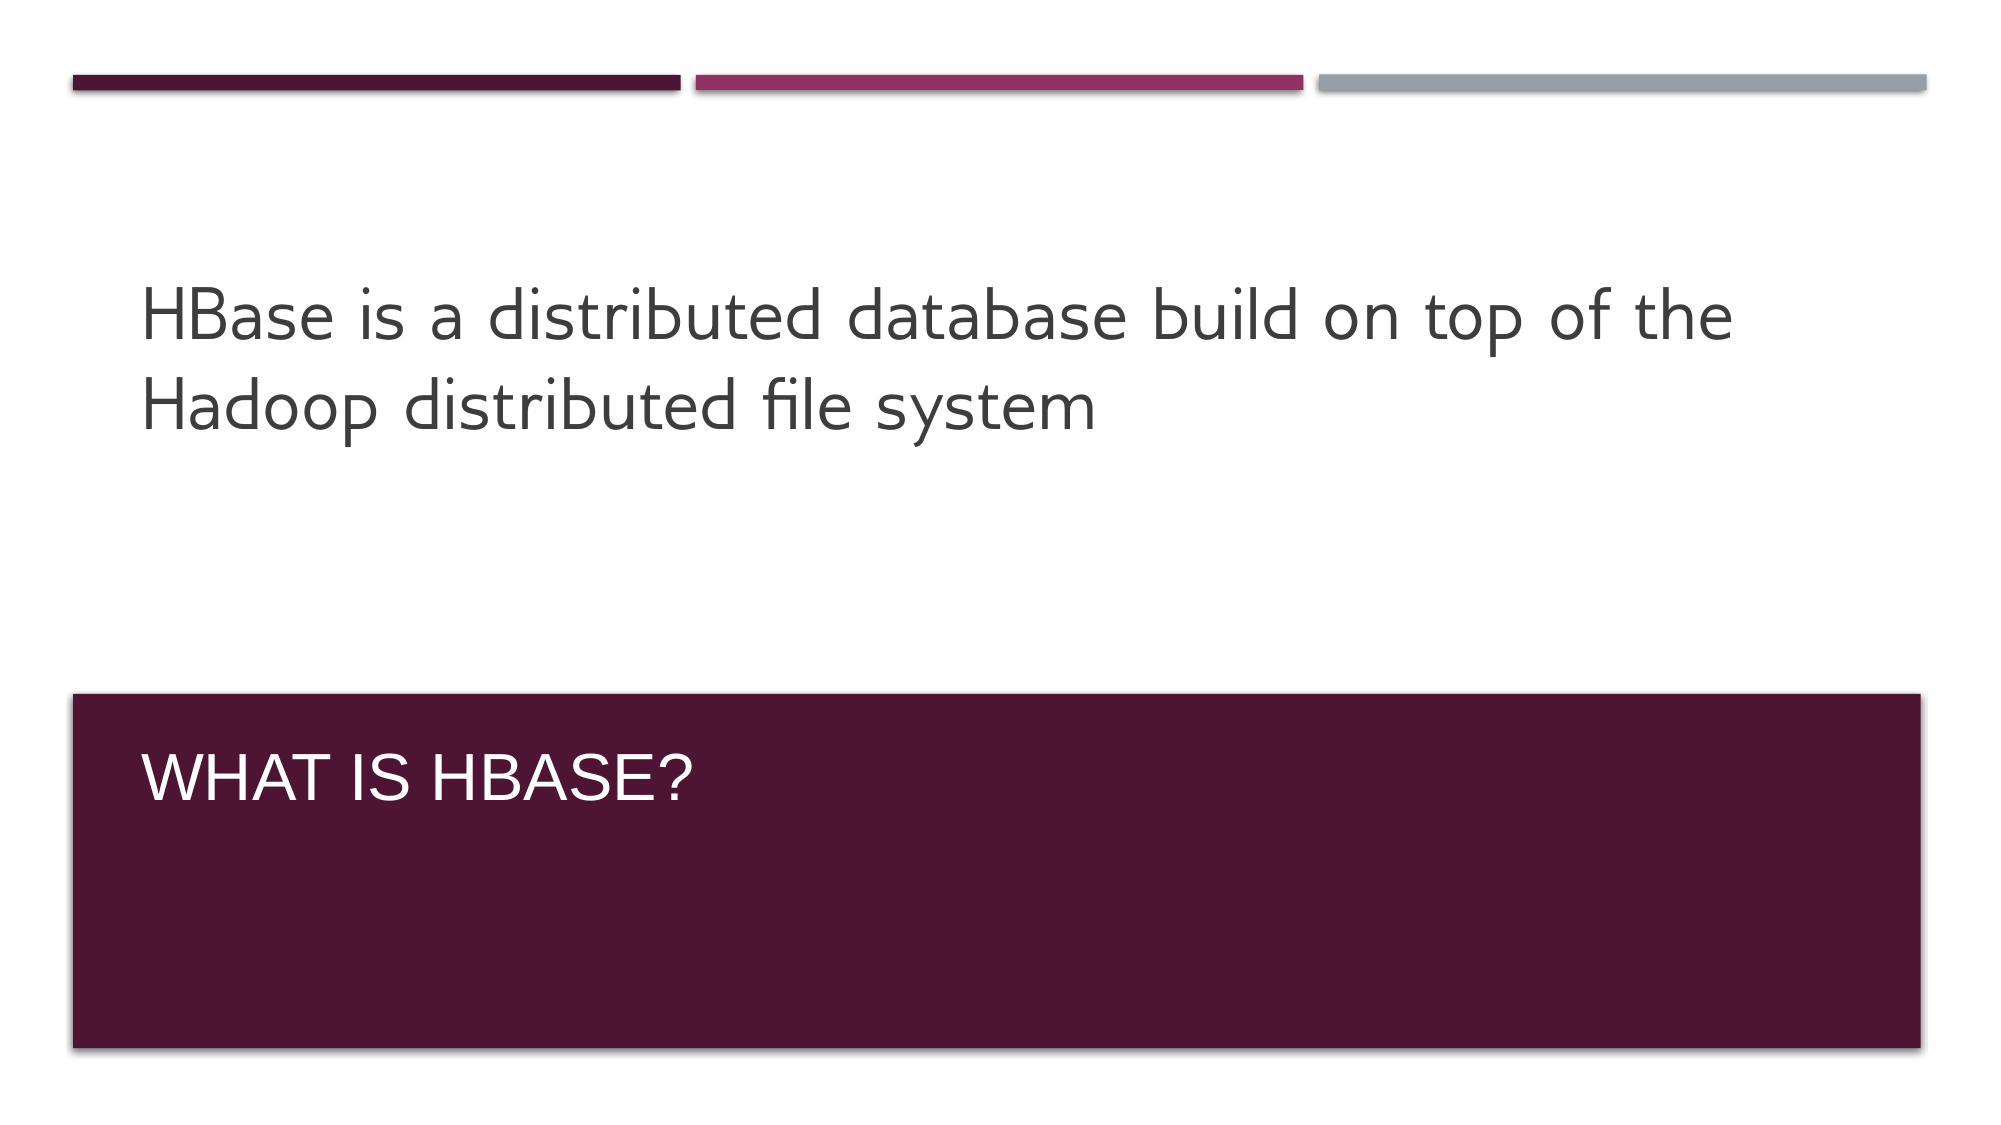

HBase is a distributed database build on top of the Hadoop distributed file system

# What is Hbase?